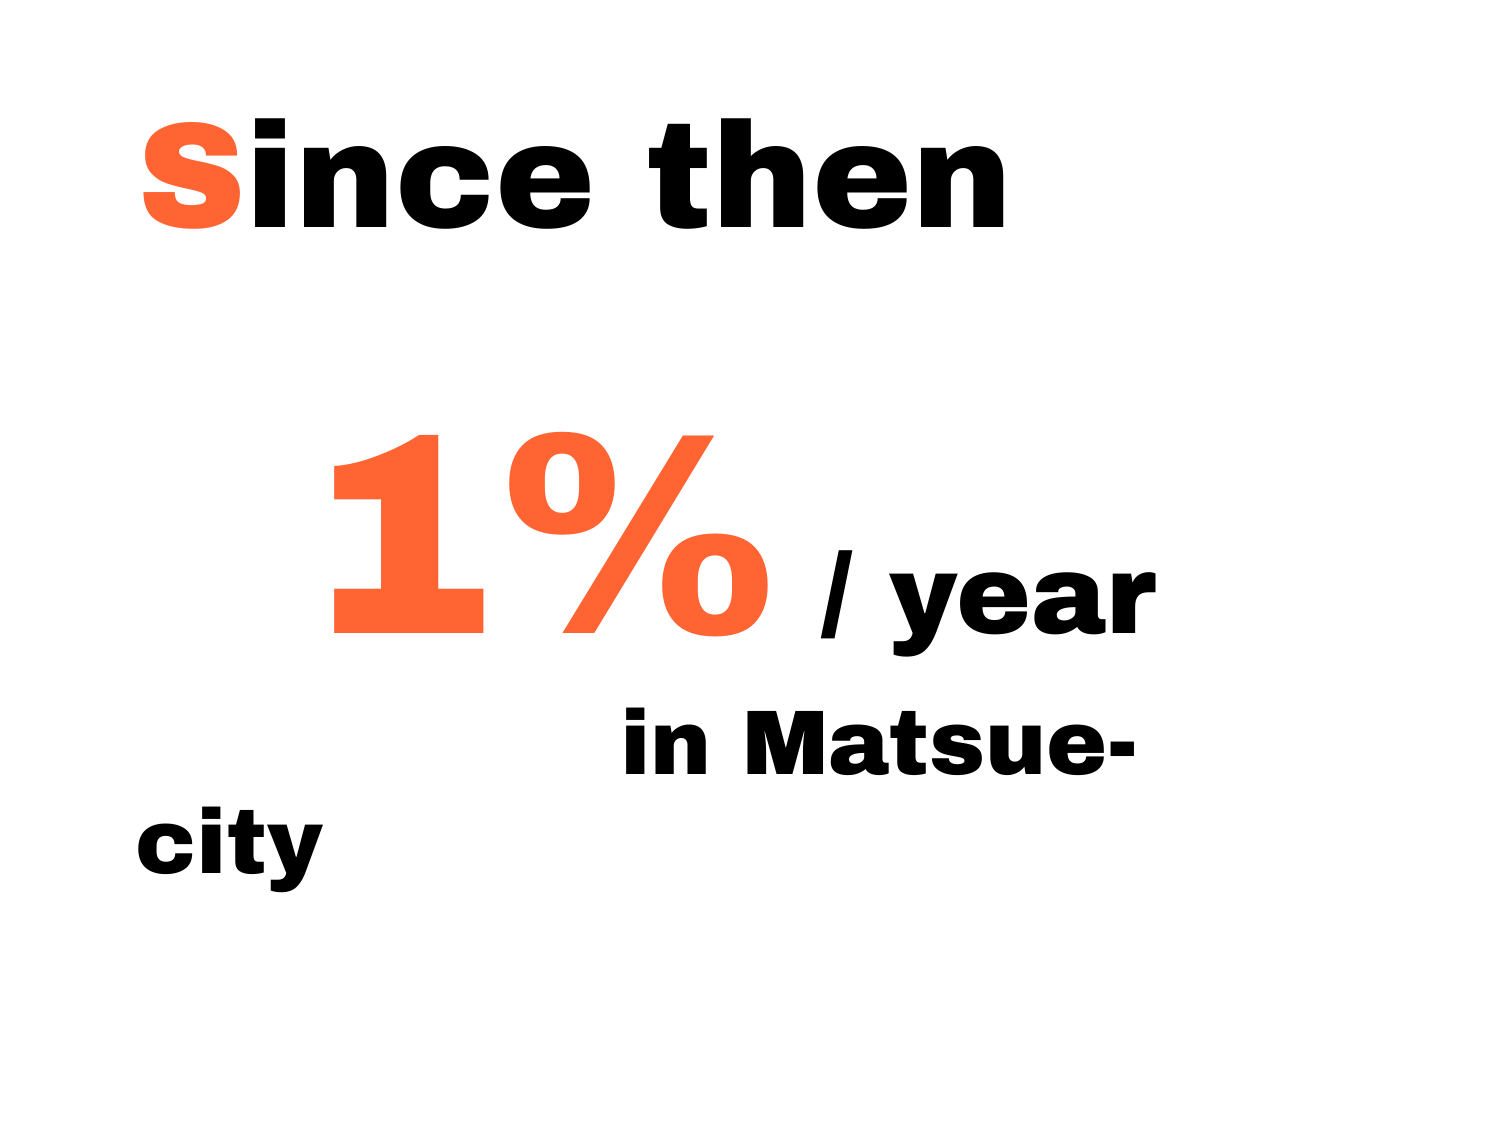

Since then
1% / year
in Matsue-city